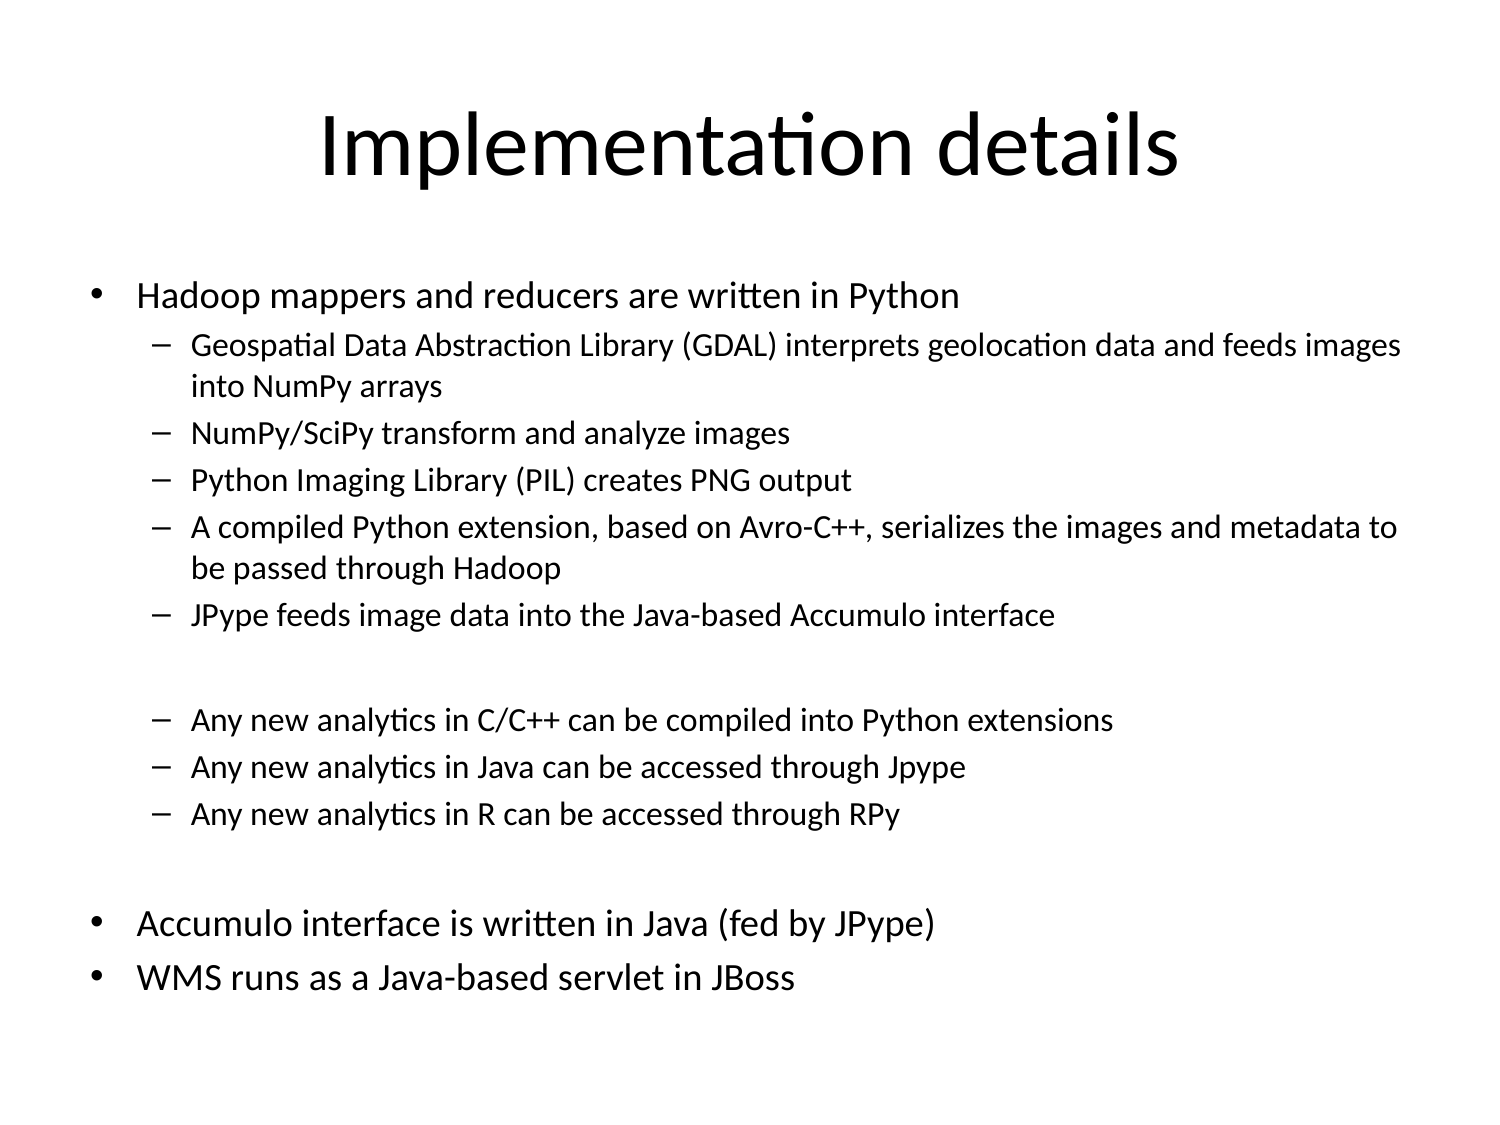

# Implementation details
Hadoop mappers and reducers are written in Python
Geospatial Data Abstraction Library (GDAL) interprets geolocation data and feeds images into NumPy arrays
NumPy/SciPy transform and analyze images
Python Imaging Library (PIL) creates PNG output
A compiled Python extension, based on Avro-C++, serializes the images and metadata to be passed through Hadoop
JPype feeds image data into the Java-based Accumulo interface

Any new analytics in C/C++ can be compiled into Python extensions
Any new analytics in Java can be accessed through Jpype
Any new analytics in R can be accessed through RPy

Accumulo interface is written in Java (fed by JPype)
WMS runs as a Java-based servlet in JBoss